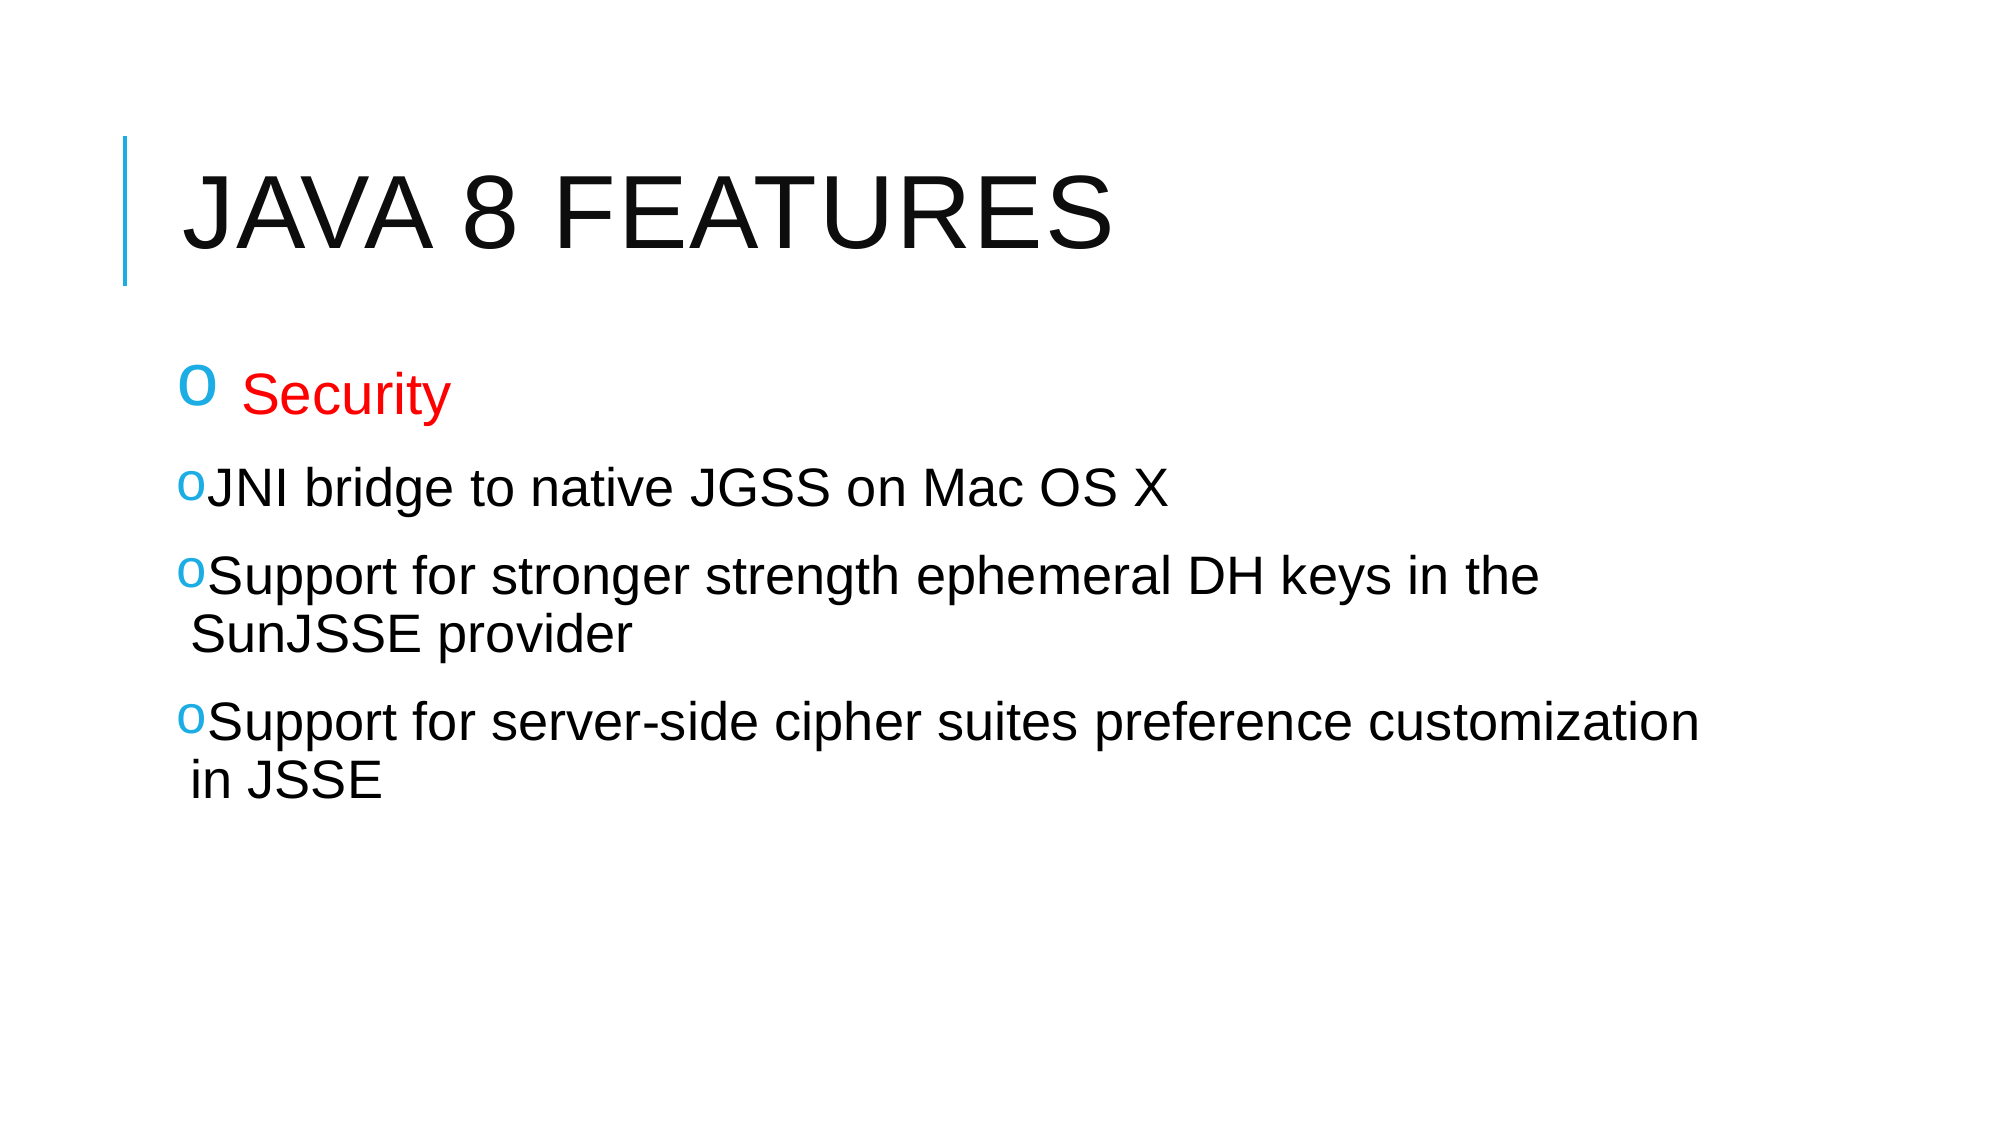

# Java 8 Features
 Security
JNI bridge to native JGSS on Mac OS X
Support for stronger strength ephemeral DH keys in the SunJSSE provider
Support for server-side cipher suites preference customization in JSSE